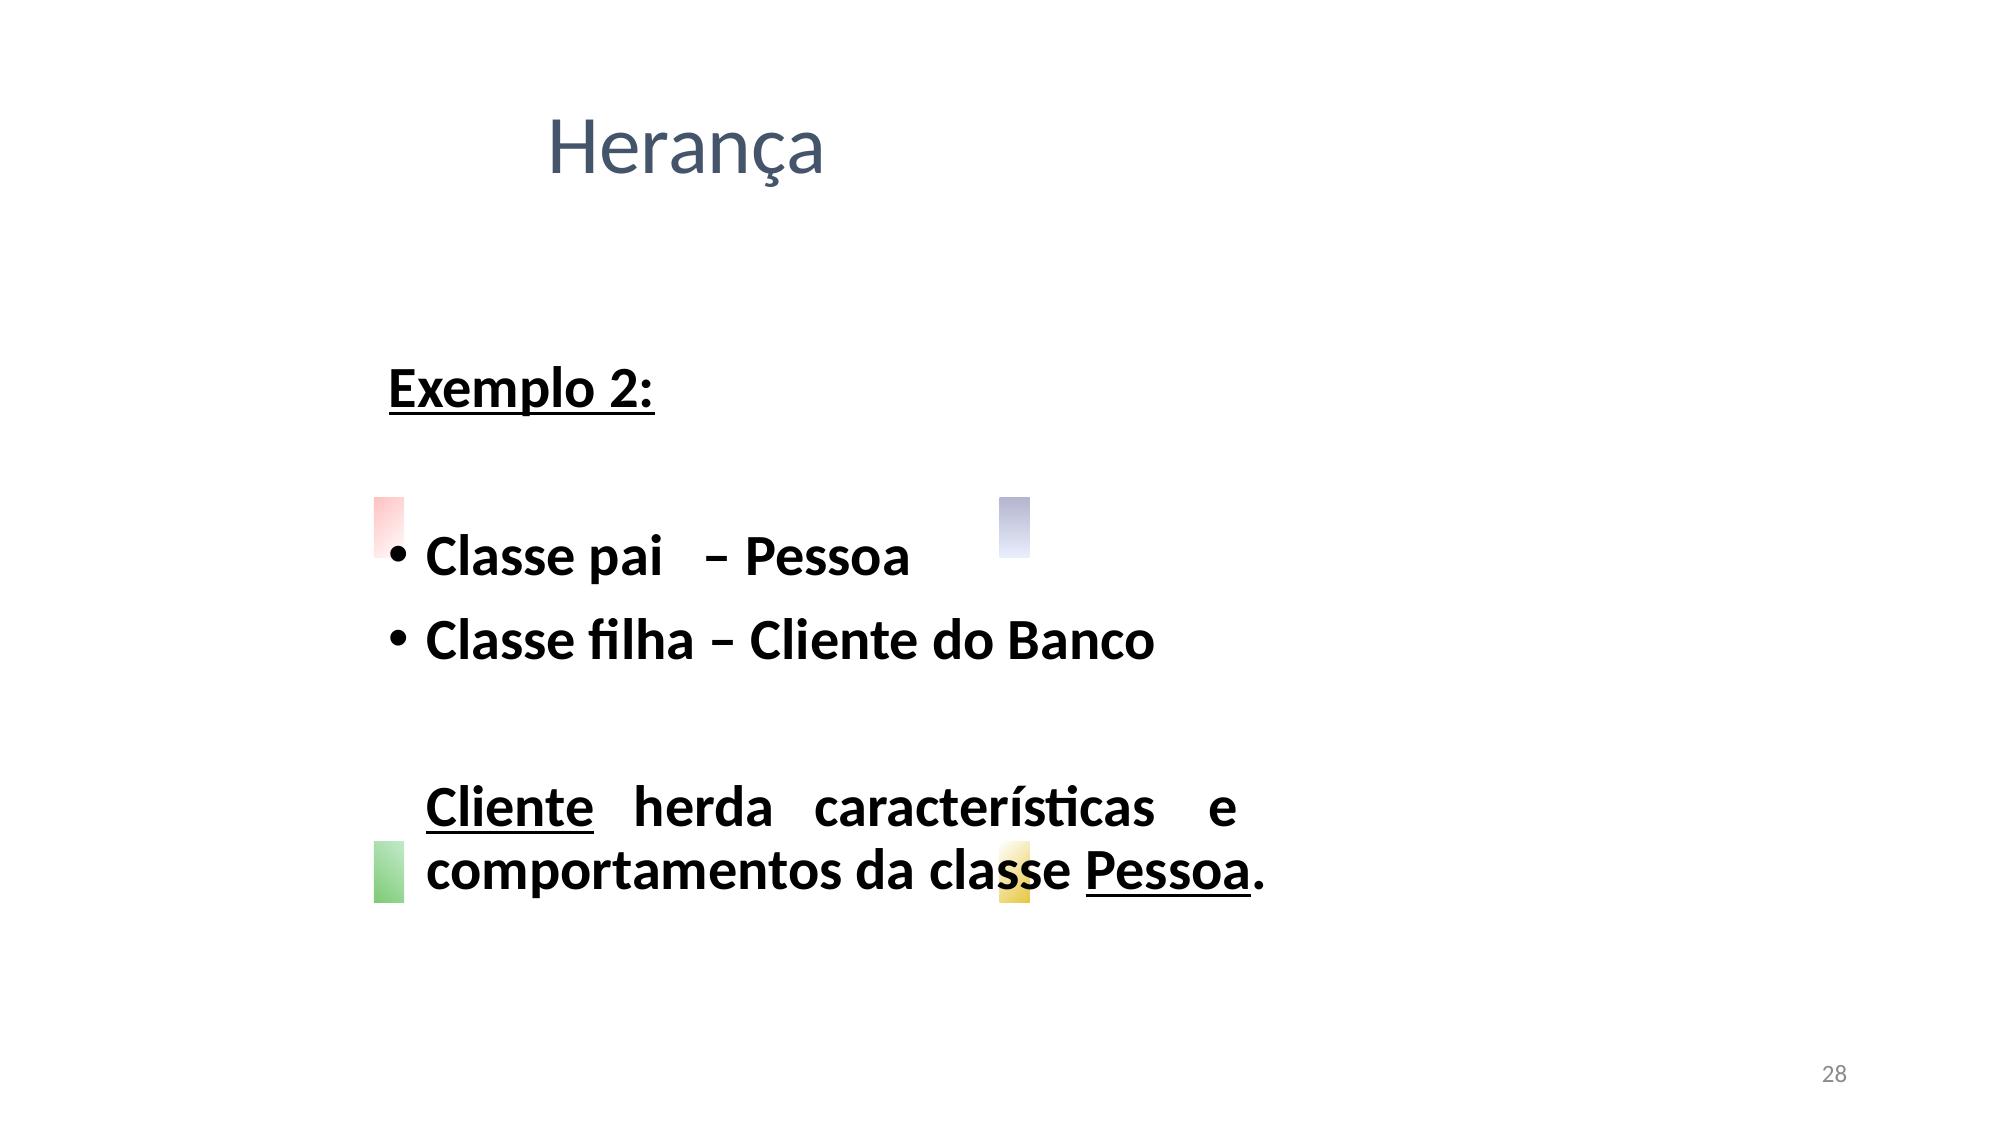

Herança
Exemplo 2:

Classe pai   – Pessoa
Classe filha – Cliente do Banco

	Cliente   herda   características    e comportamentos da classe Pessoa.

28